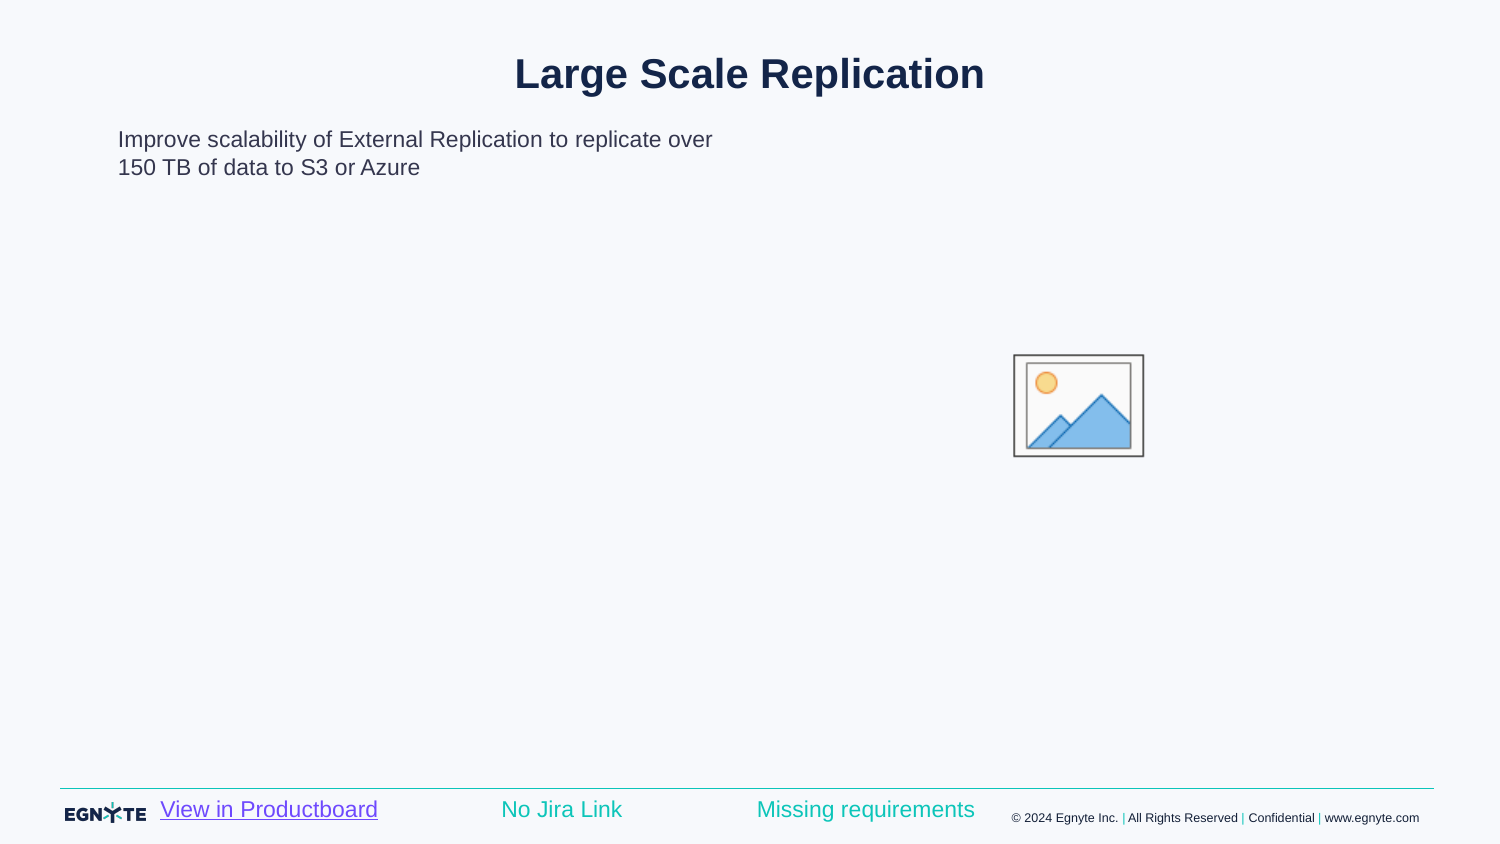

# Large Scale Replication
Improve scalability of External Replication to replicate over 150 TB of data to S3 or Azure

Missing requirements
No Jira Link
View in Productboard